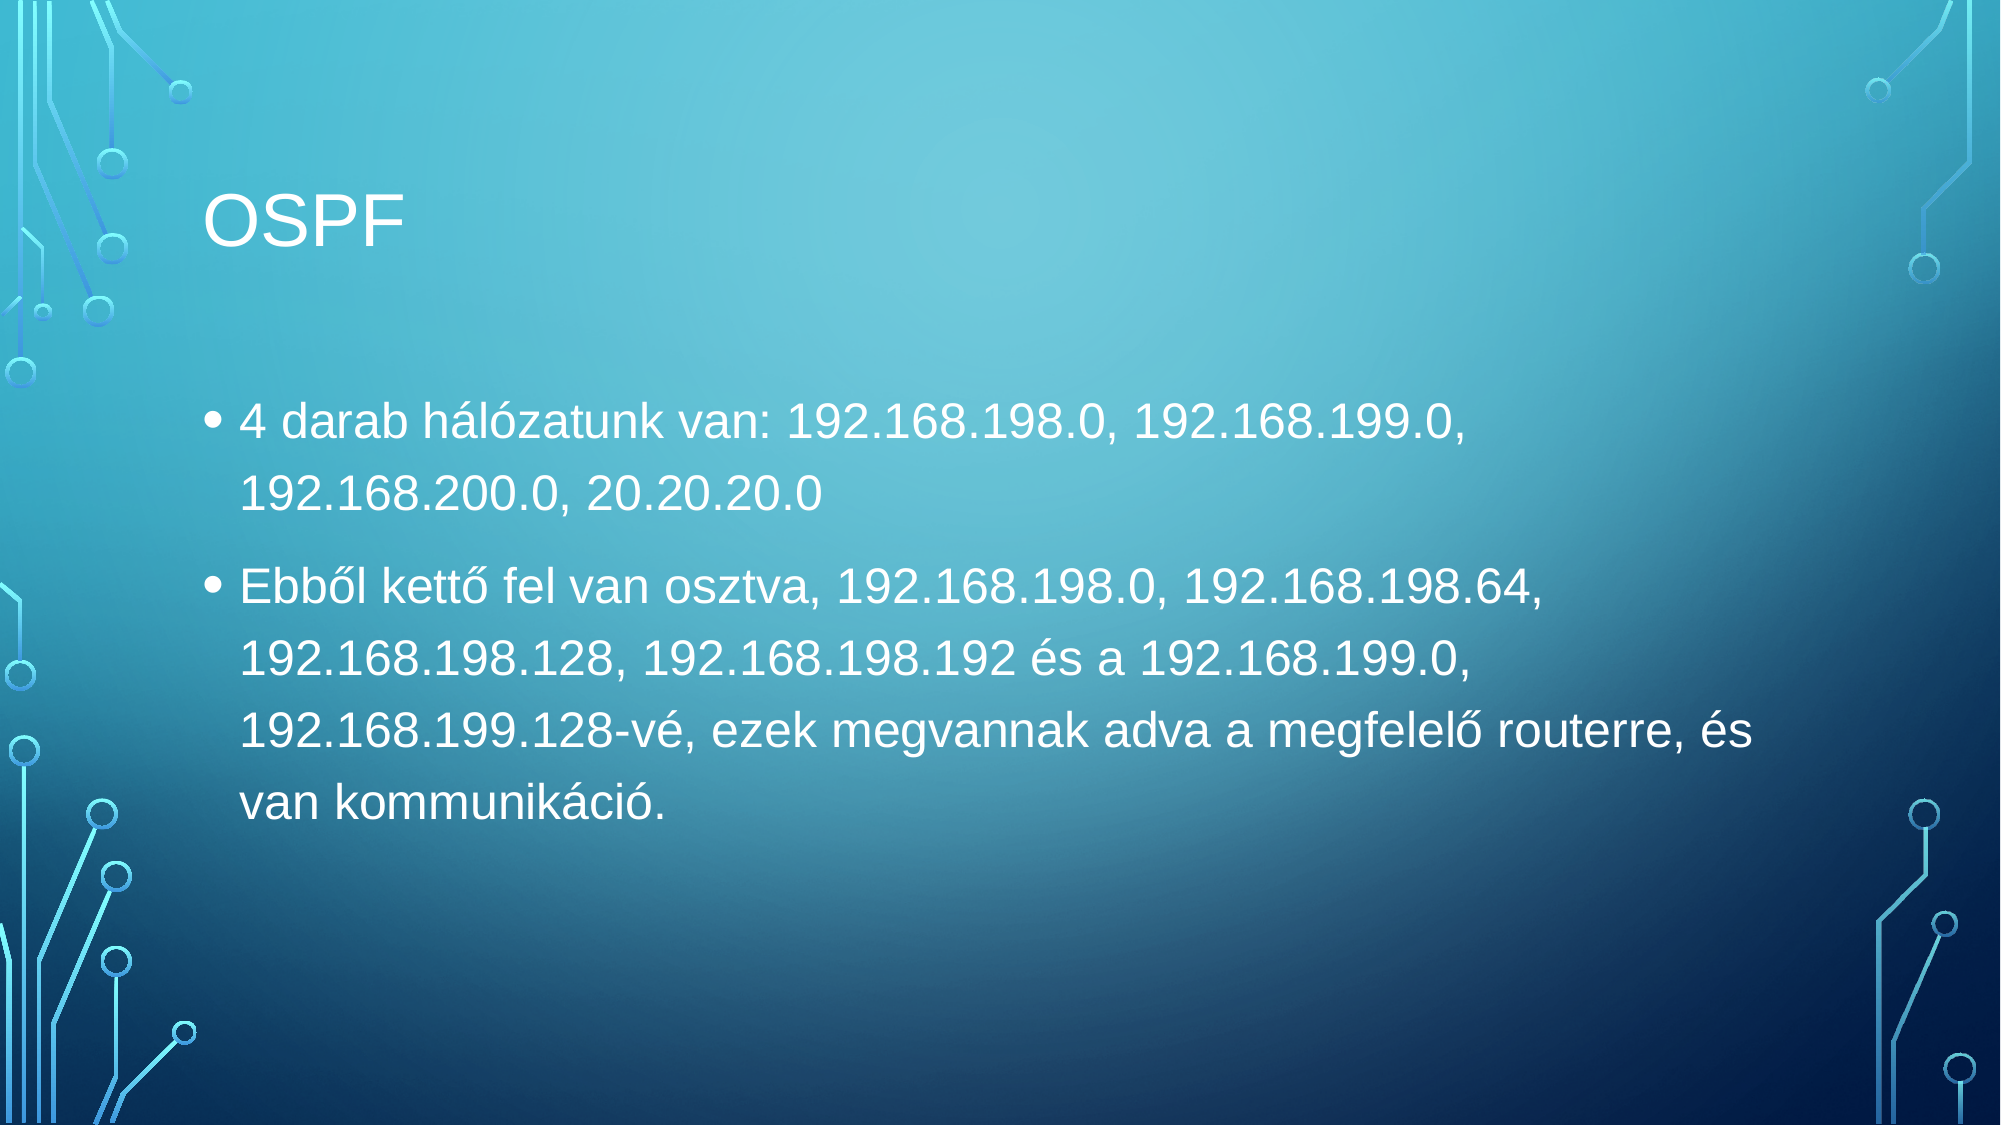

# ospf
4 darab hálózatunk van: 192.168.198.0, 192.168.199.0, 192.168.200.0, 20.20.20.0
Ebből kettő fel van osztva, 192.168.198.0, 192.168.198.64, 192.168.198.128, 192.168.198.192 és a 192.168.199.0, 192.168.199.128-vé, ezek megvannak adva a megfelelő routerre, és van kommunikáció.